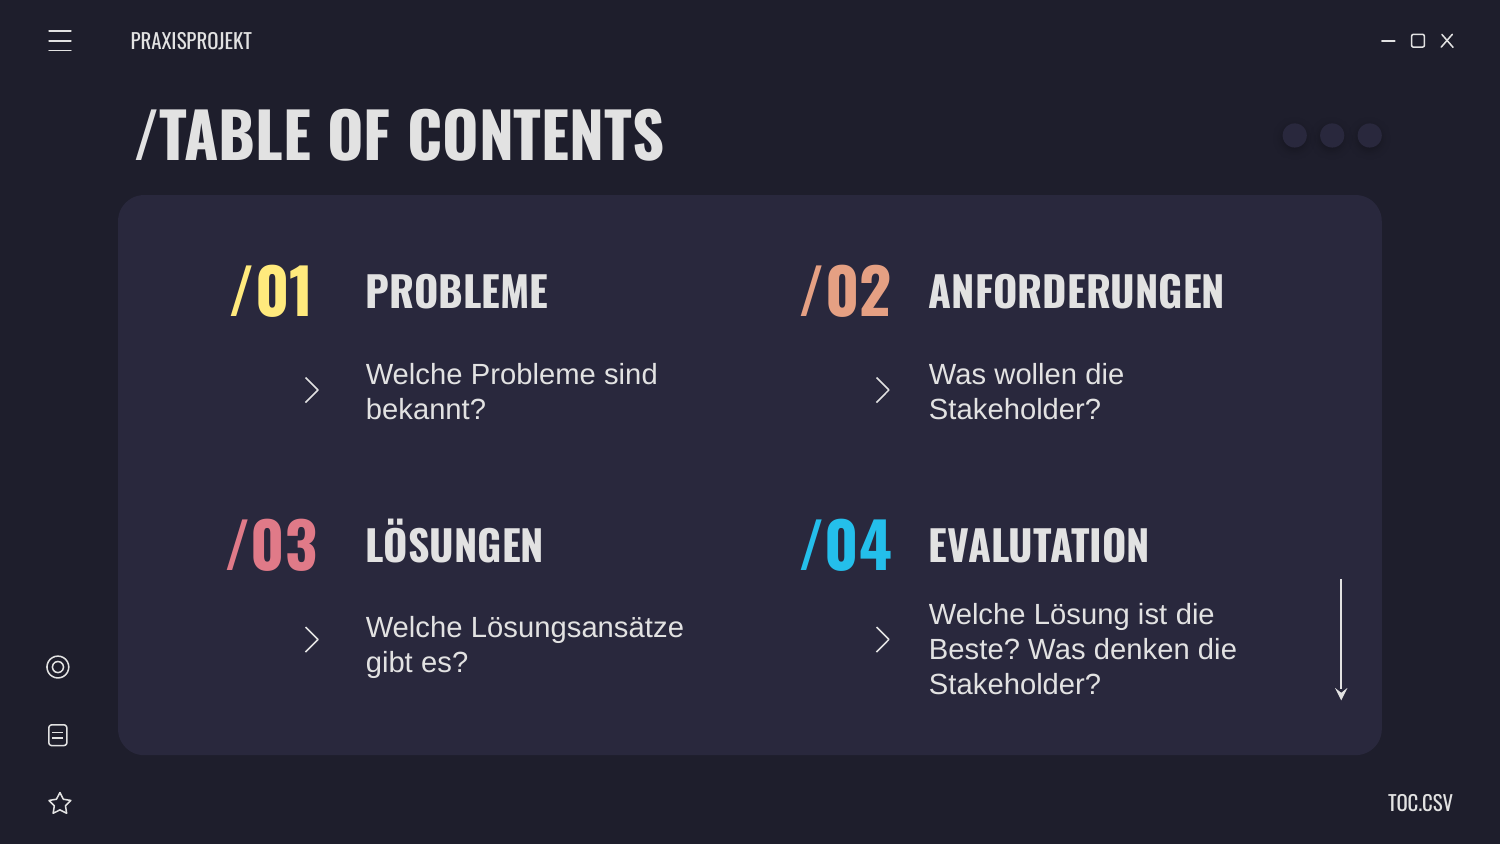

PRAXISPROJEKT

/TABLE OF CONTENTS

/01
/02
# PROBLEME
ANFORDERUNGEN
Welche Probleme sind bekannt?
Was wollen die Stakeholder?

/03
/04
LÖSUNGEN
EVALUTATION
Welche Lösung ist die Beste? Was denken die Stakeholder?
Welche Lösungsansätze gibt es?

TOC.CSV